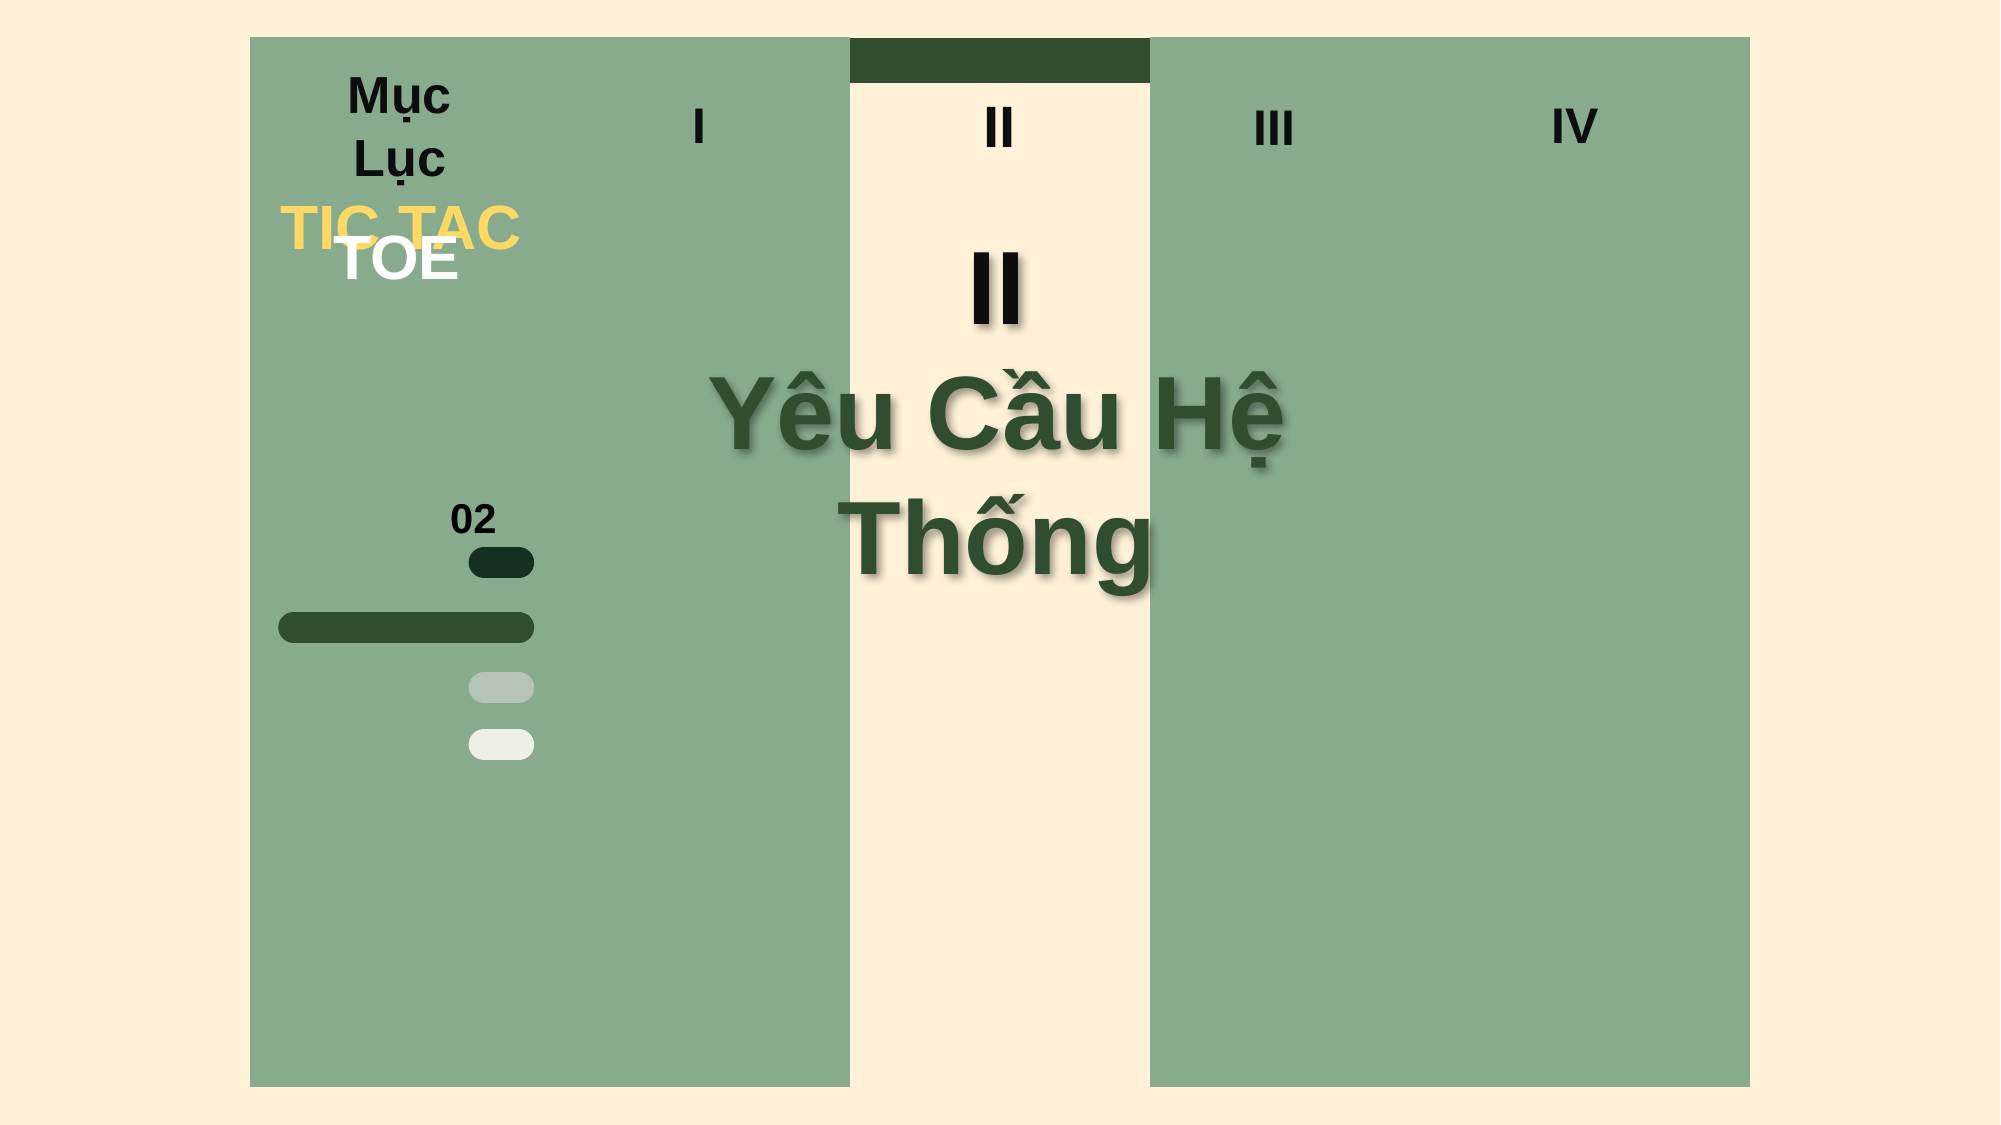

IV
II
I
Mục Lục
III
TIC TAC
TOE
II
Yêu Cầu Hệ Thống
02